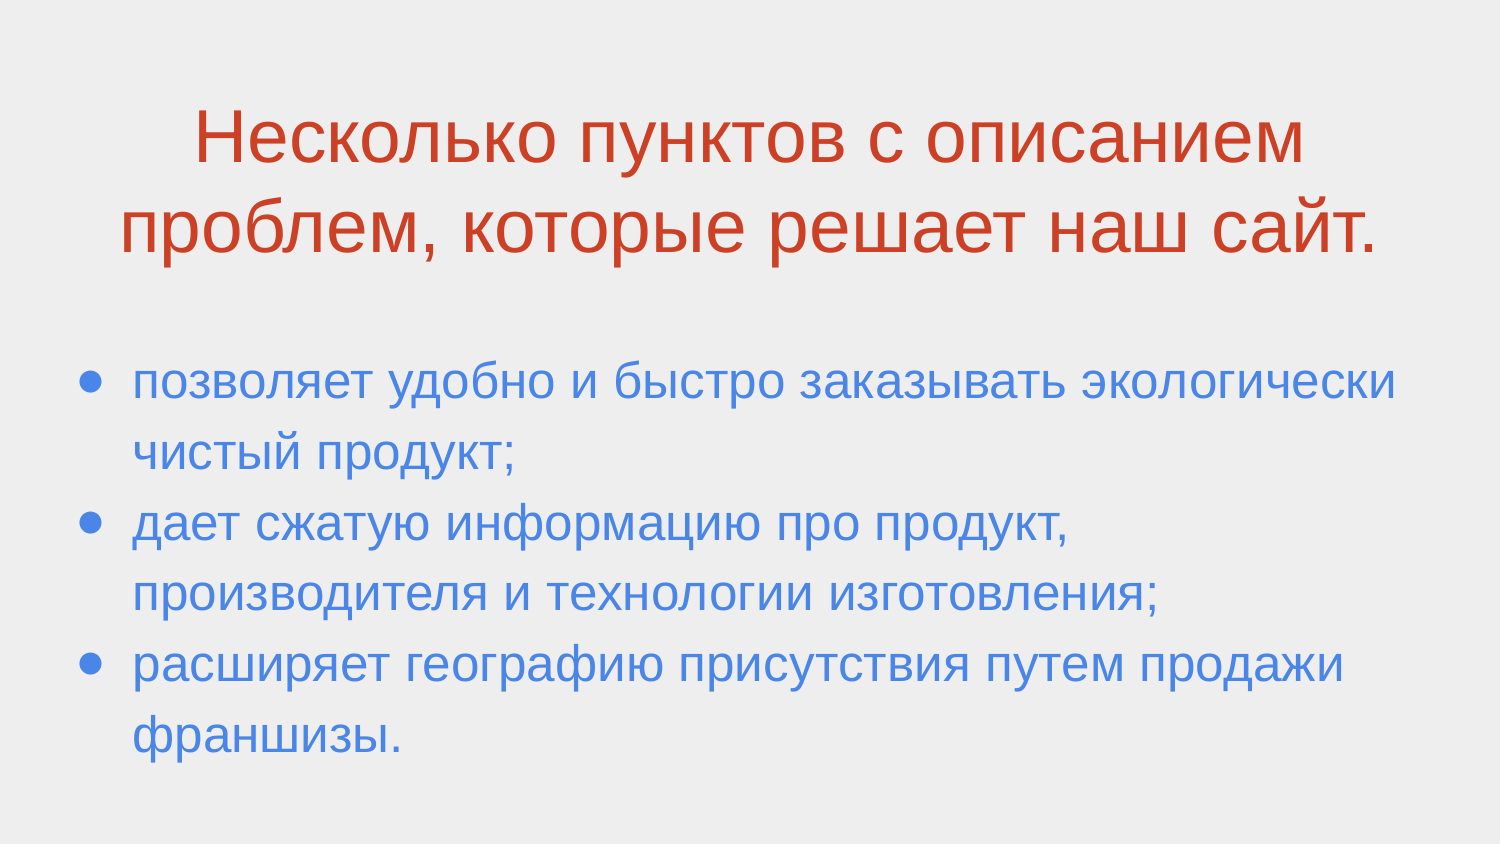

# Несколько пунктов с описанием проблем, которые решает наш сайт.
позволяет удобно и быстро заказывать экологически чистый продукт;
дает сжатую информацию про продукт, производителя и технологии изготовления;
расширяет географию присутствия путем продажи франшизы.